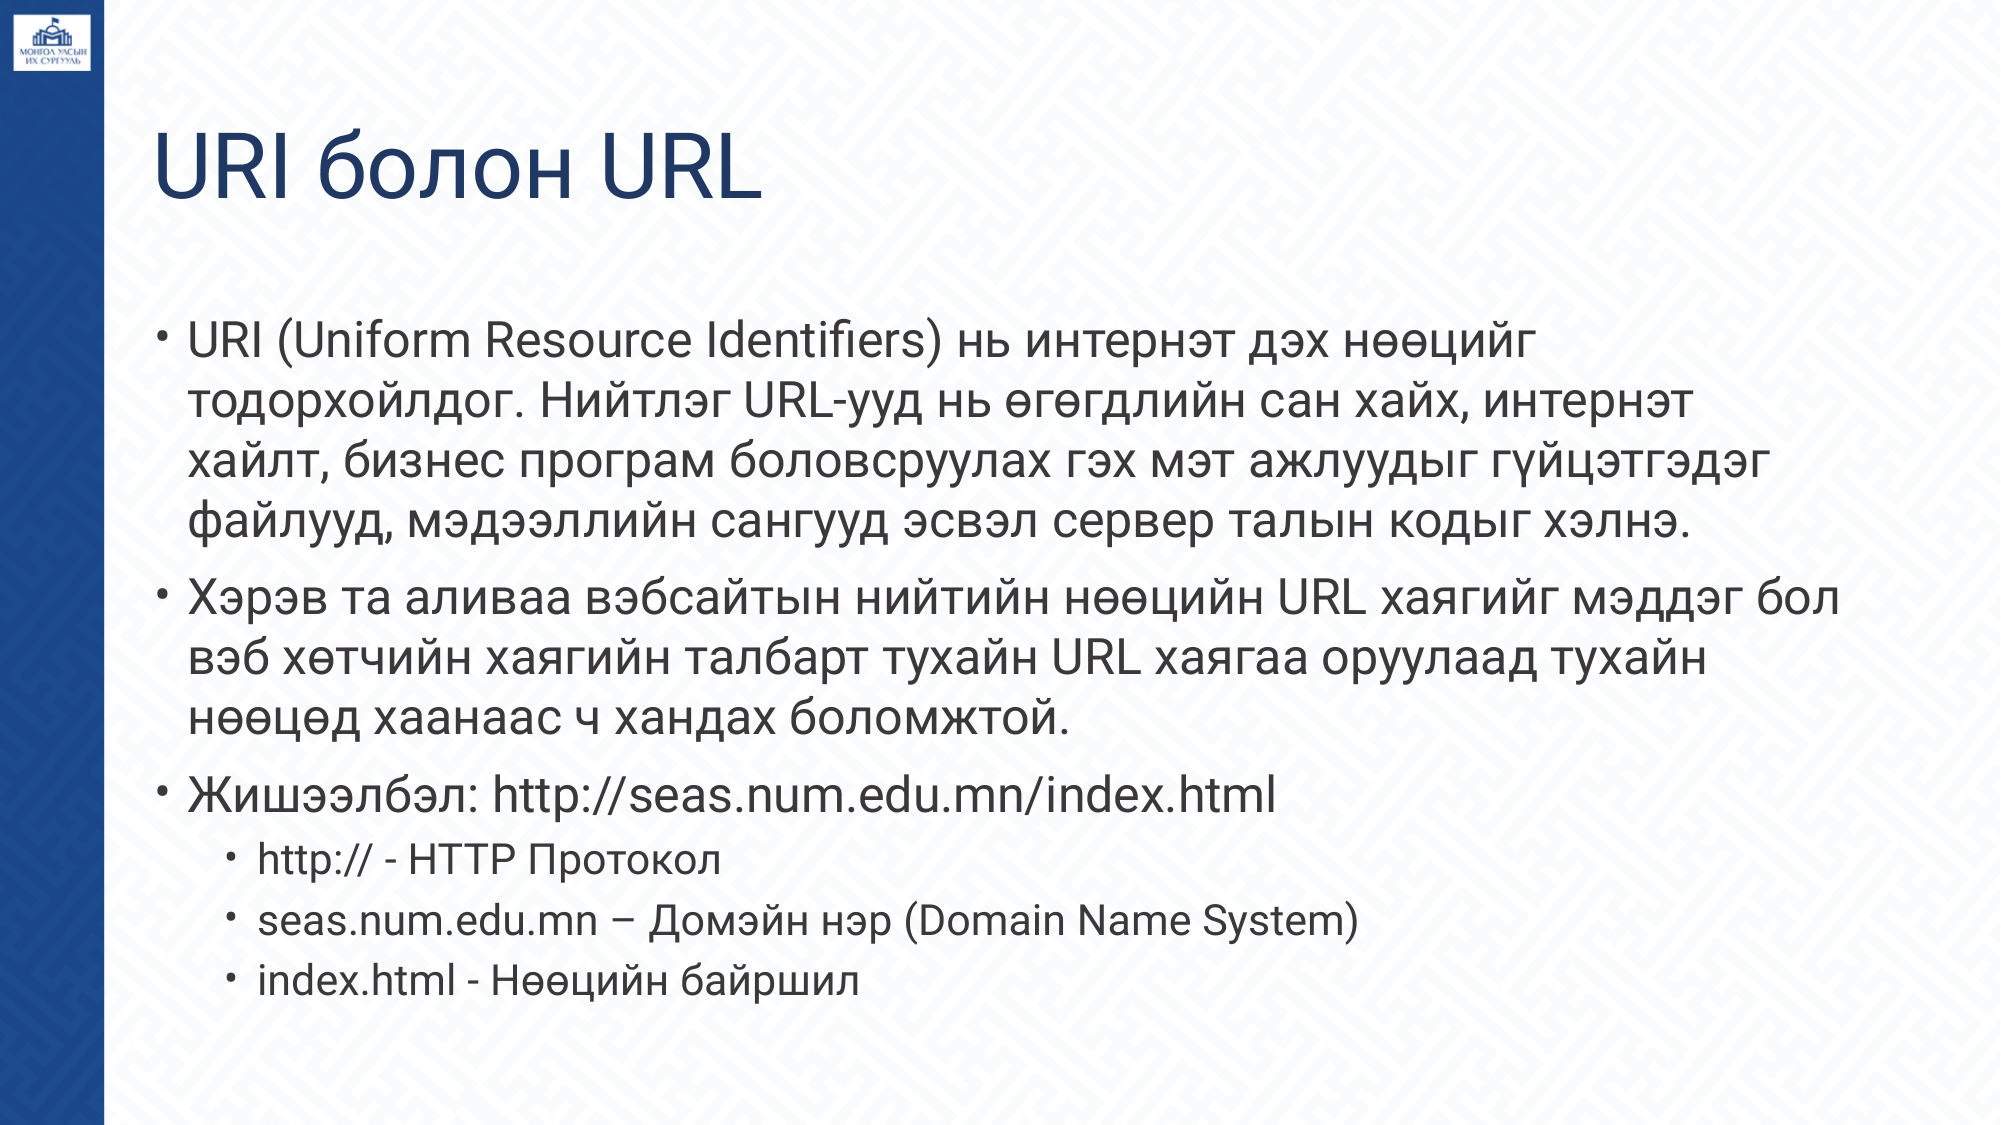

# URI болон URL
URI (Uniform Resource Identifiers) нь интернэт дэх нөөцийг тодорхойлдог. Нийтлэг URL-ууд нь өгөгдлийн сан хайх, интернэт хайлт, бизнес програм боловсруулах гэх мэт ажлуудыг гүйцэтгэдэг файлууд, мэдээллийн сангууд эсвэл сервер талын кодыг хэлнэ.
Хэрэв та аливаа вэбсайтын нийтийн нөөцийн URL хаягийг мэддэг бол вэб хөтчийн хаягийн талбарт тухайн URL хаягаа оруулаад тухайн нөөцөд хаанаас ч хандах боломжтой.
Жишээлбэл: http://seas.num.edu.mn/index.html
http:// - HTTP Протокол
seas.num.edu.mn – Домэйн нэр (Domain Name System)
index.html - Нөөцийн байршил